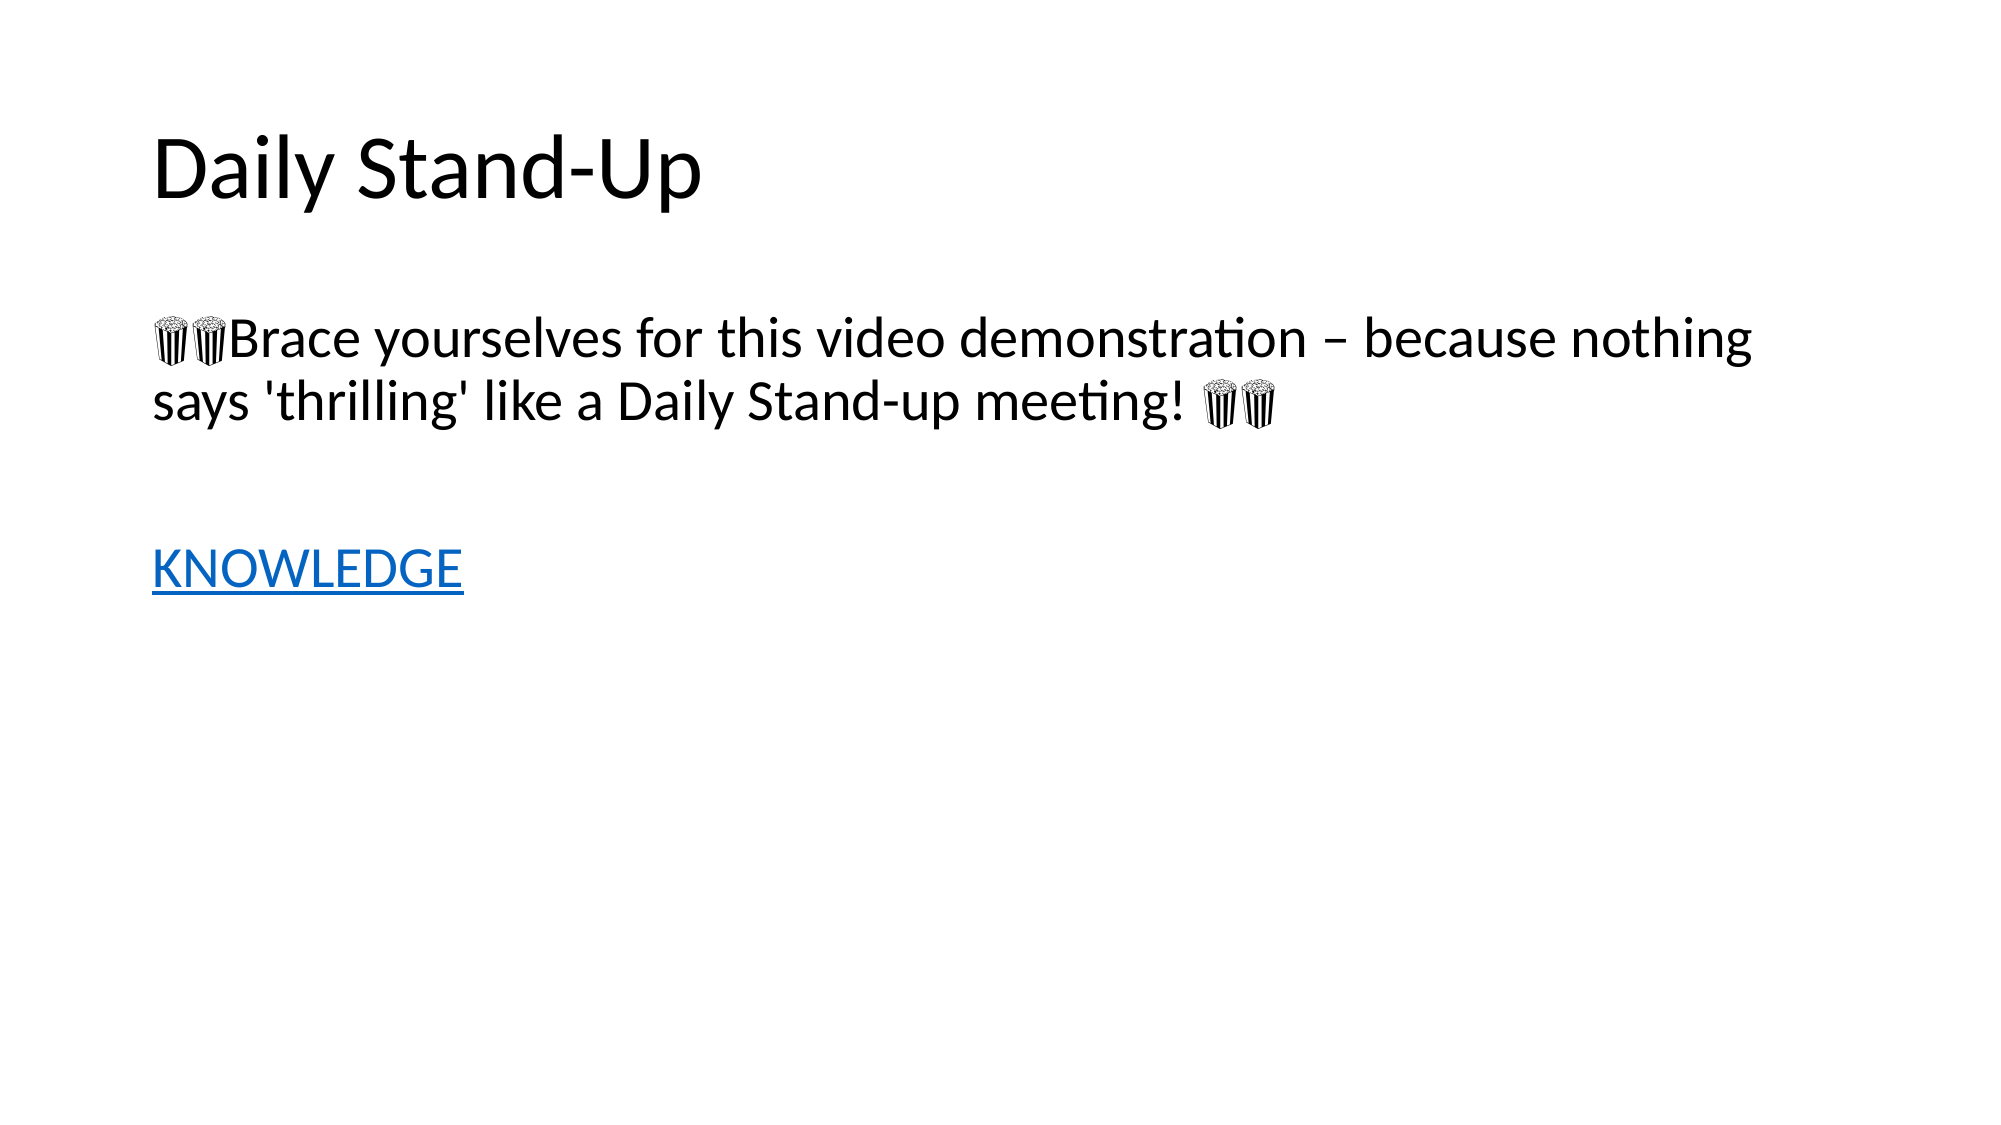

# Daily Stand-Up
🍿🍿Brace yourselves for this video demonstration – because nothing says 'thrilling' like a Daily Stand-up meeting! 🍿🍿

KNOWLEDGE